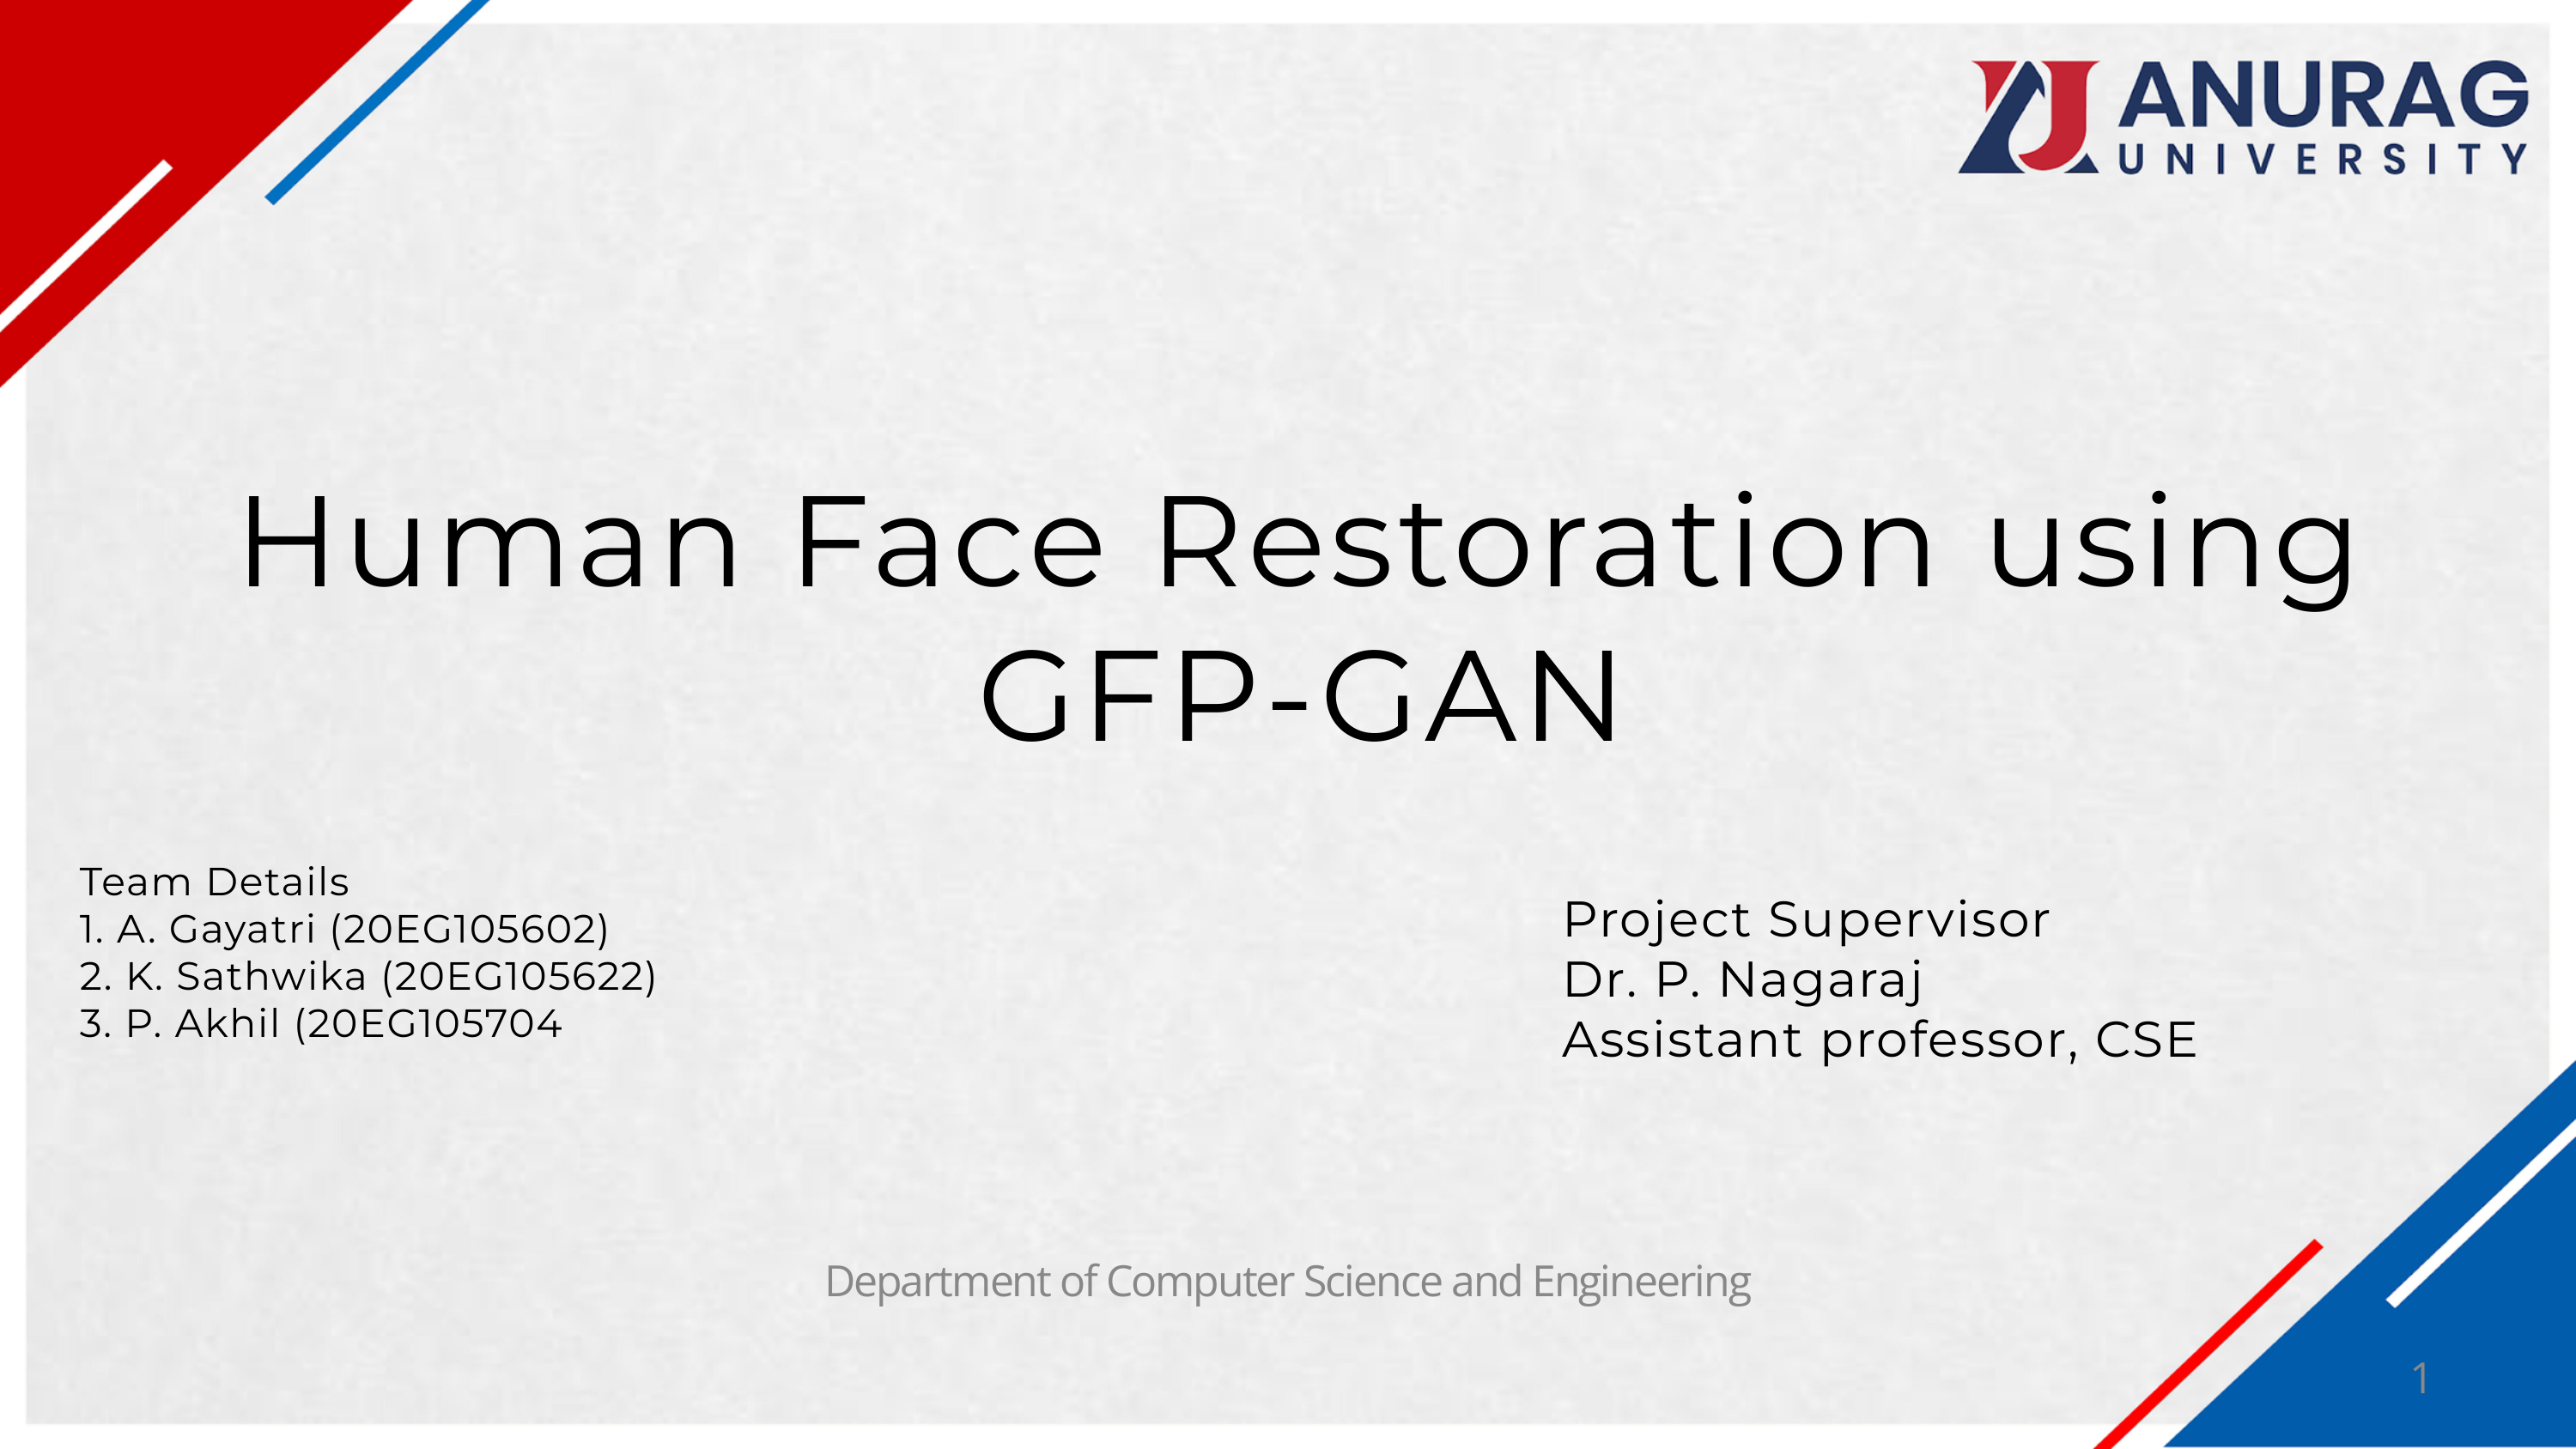

Human Face Restoration using GFP-GAN
Team Details
1. A. Gayatri (20EG105602)
2. K. Sathwika (20EG105622)
3. P. Akhil (20EG105704
Project Supervisor
Dr. P. Nagaraj
Assistant professor, CSE
Department of Computer Science and Engineering
1